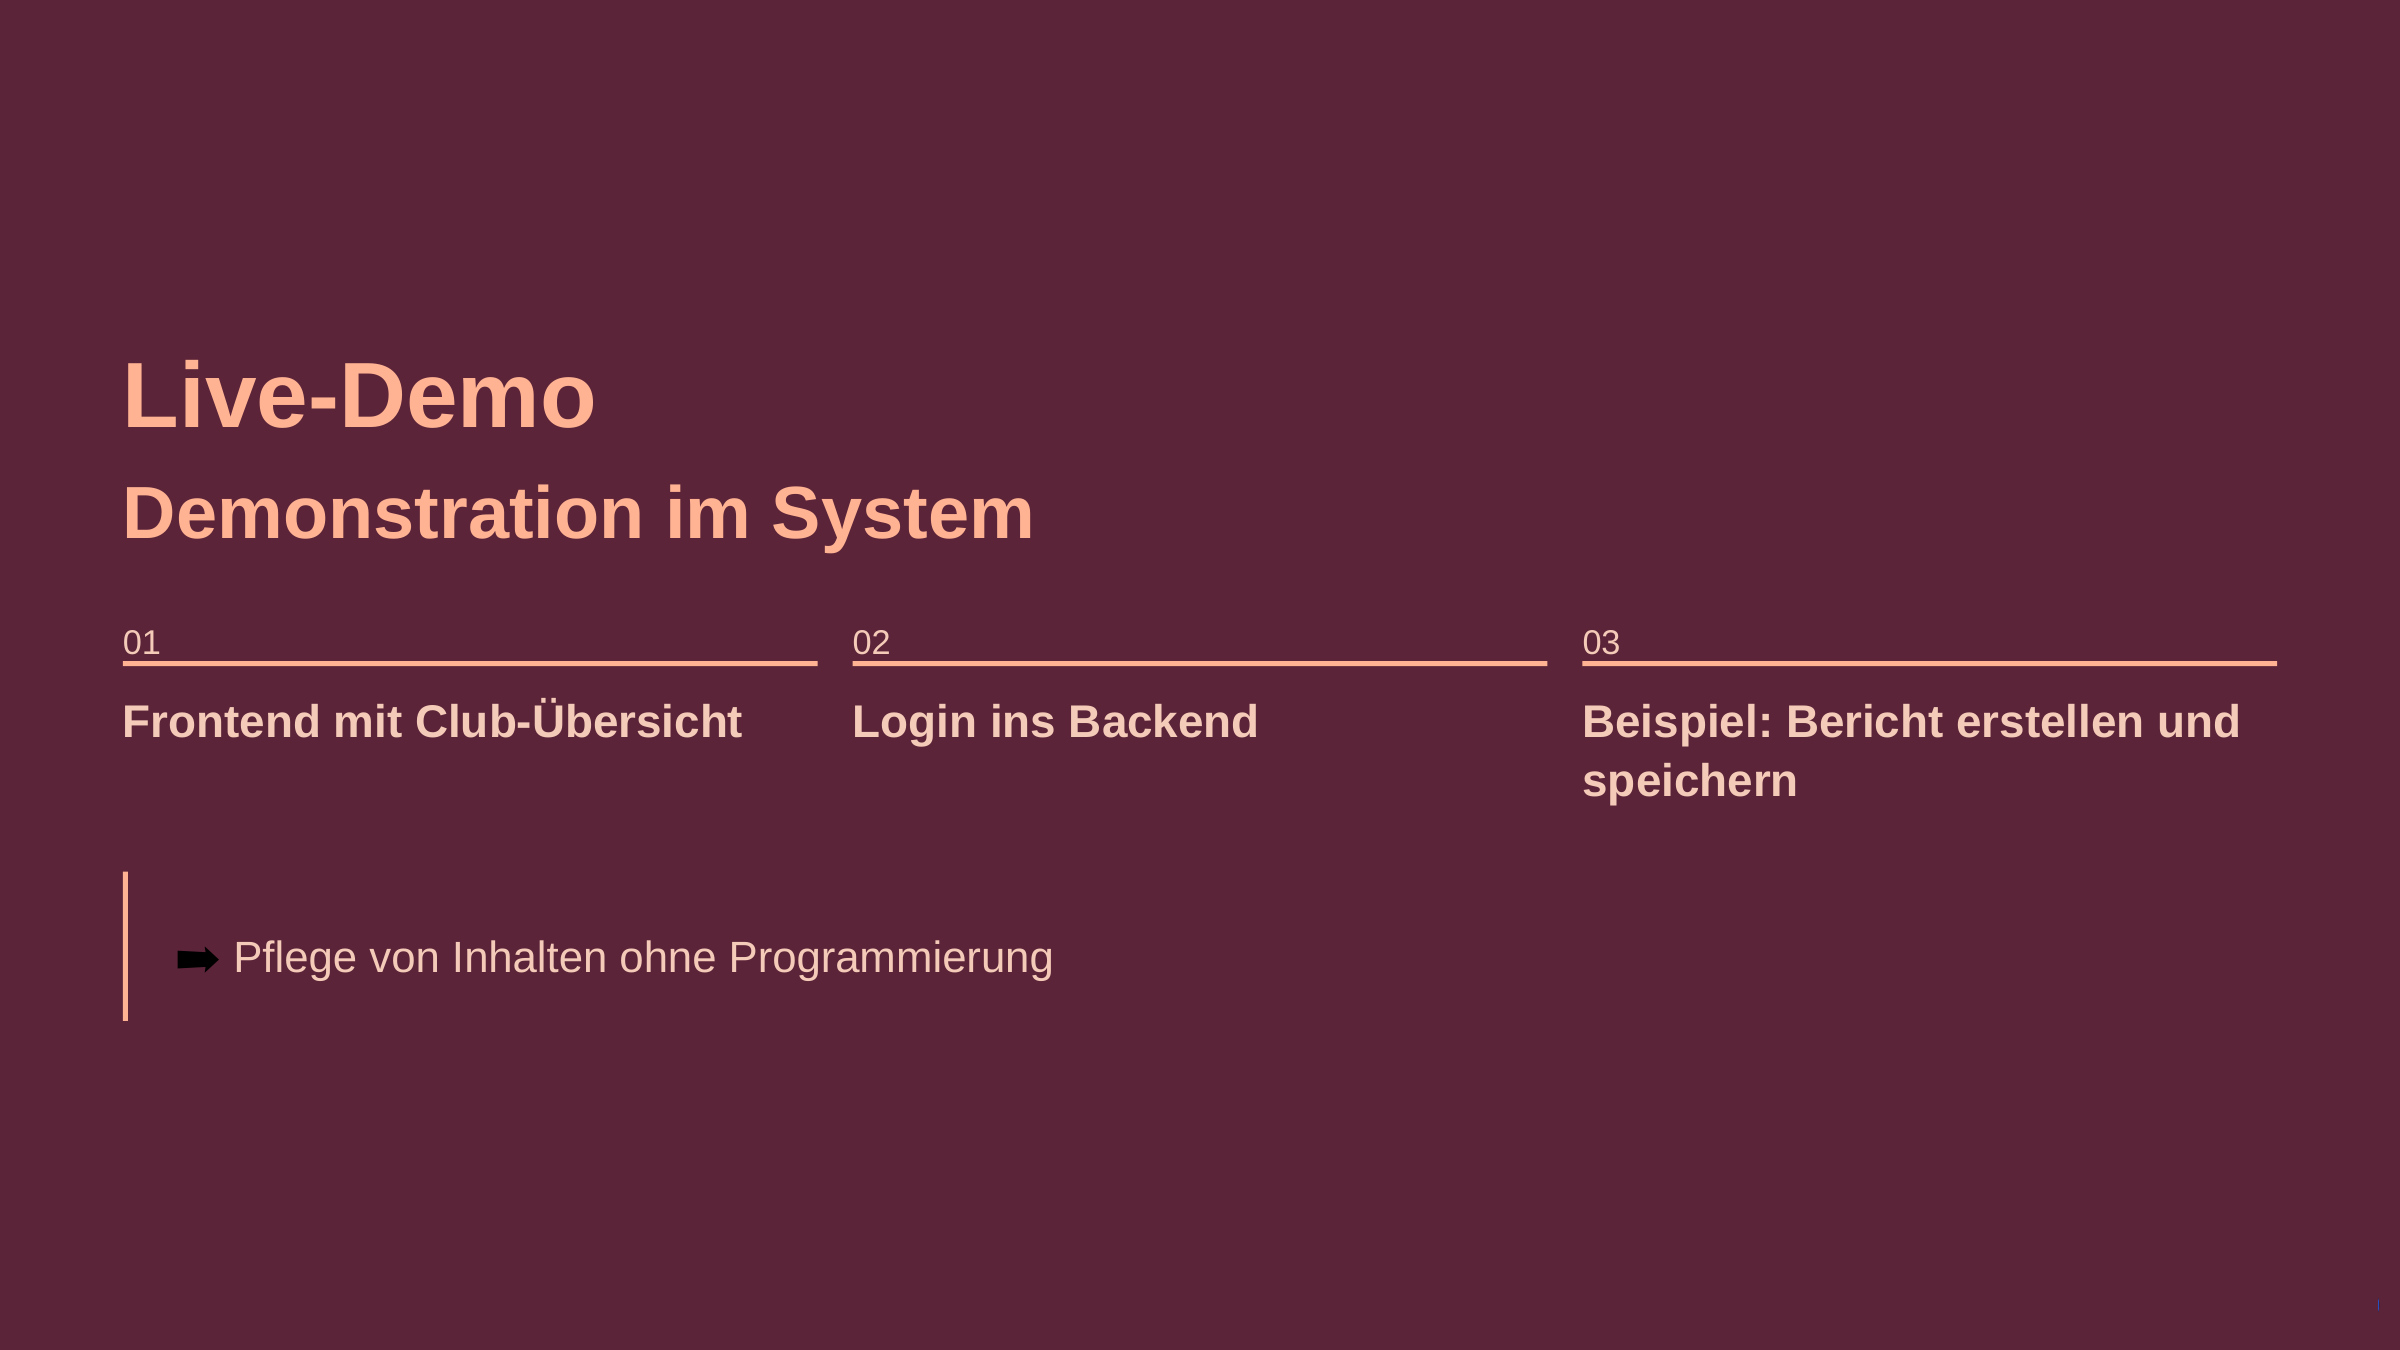

Live-Demo
Demonstration im System
01
02
03

Frontend mit Club-Übersicht
Login ins Backend
Beispiel: Bericht erstellen und speichern

➡ Pflege von Inhalten ohne Programmierung